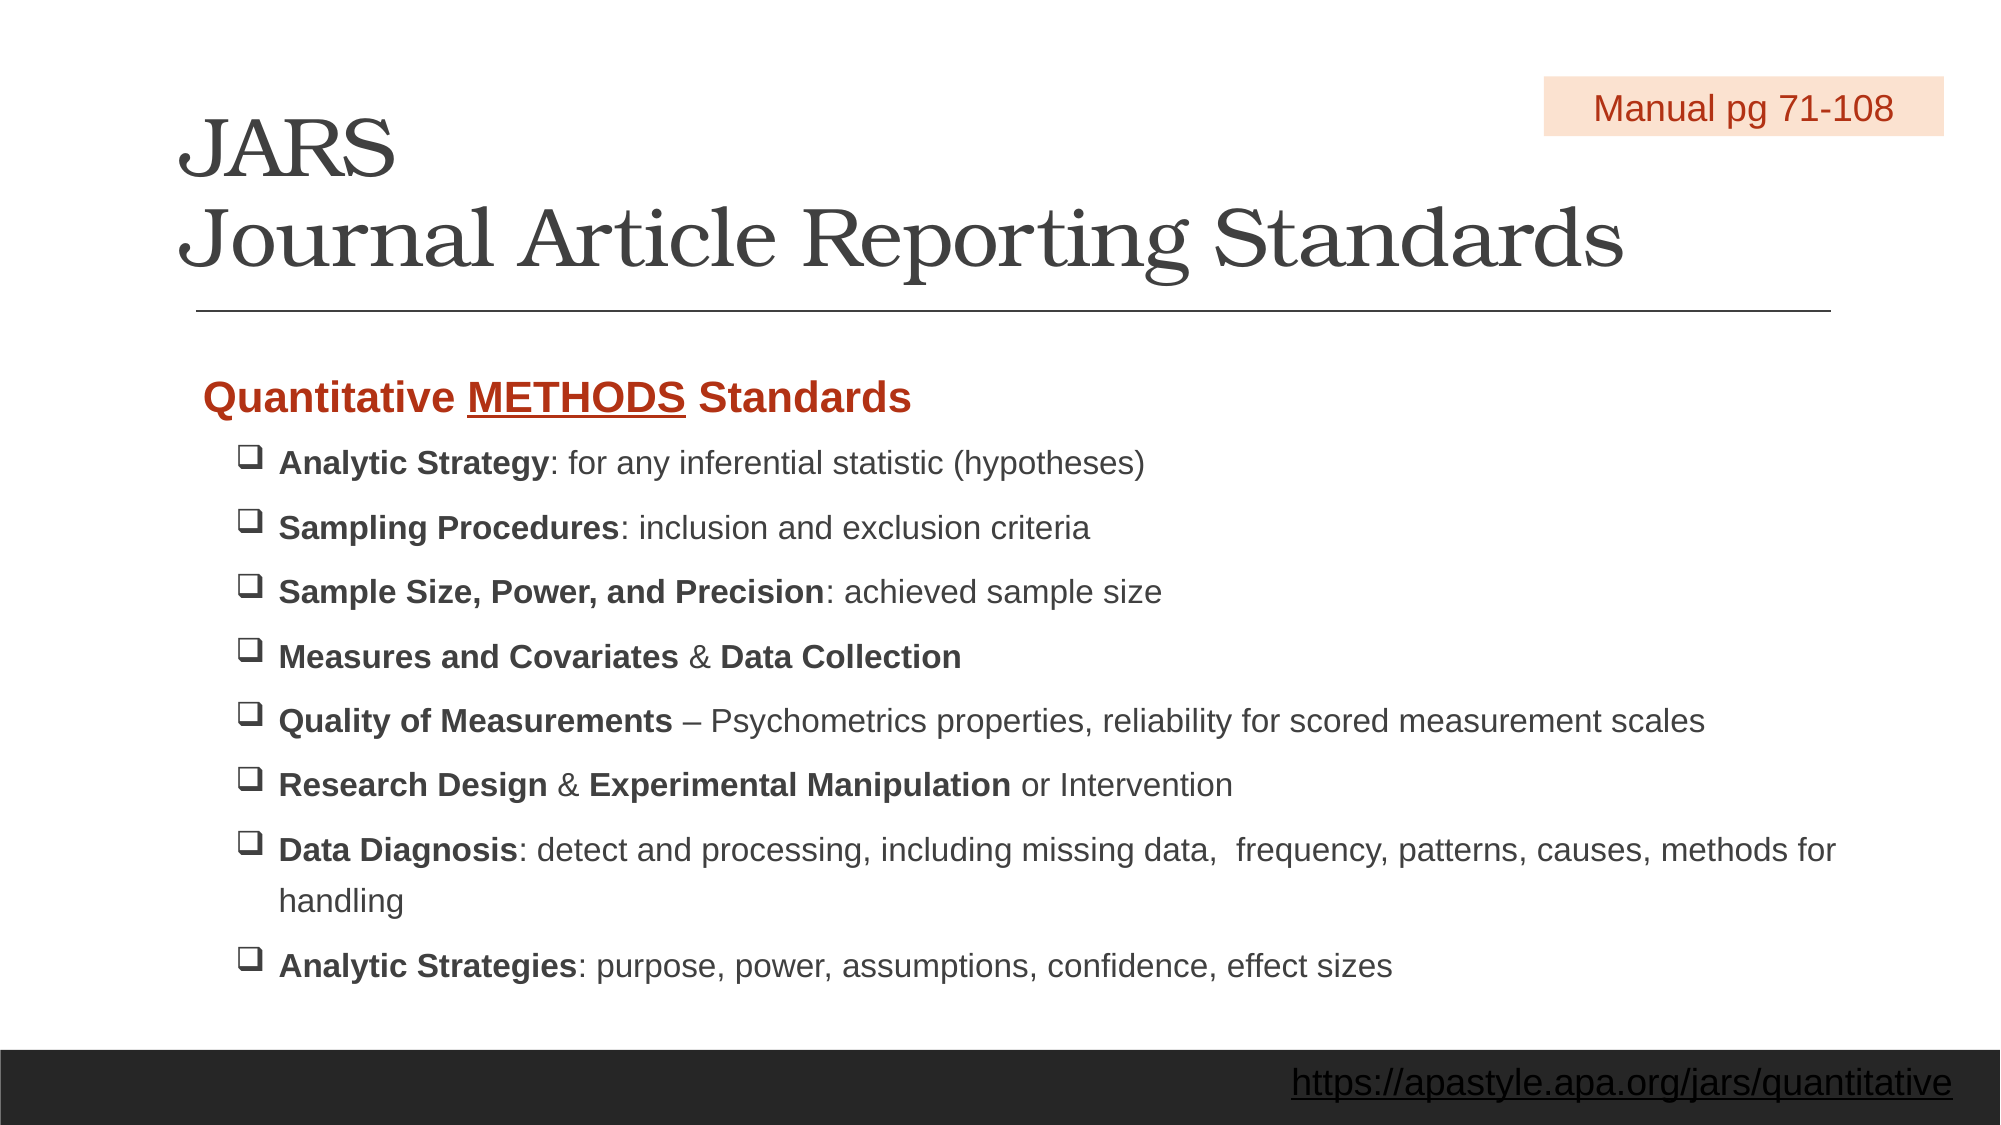

JARS
Journal Article Reporting Standards
Manual pg 71-108
Quantitative METHODS Standards
Analytic Strategy: for any inferential statistic (hypotheses)
Sampling Procedures: inclusion and exclusion criteria
Sample Size, Power, and Precision: achieved sample size
Measures and Covariates & Data Collection
Quality of Measurements – Psychometrics properties, reliability for scored measurement scales
Research Design & Experimental Manipulation or Intervention
Data Diagnosis: detect and processing, including missing data,  frequency, patterns, causes, methods for handling
Analytic Strategies: purpose, power, assumptions, confidence, effect sizes

https://apastyle.apa.org/jars/quantitative